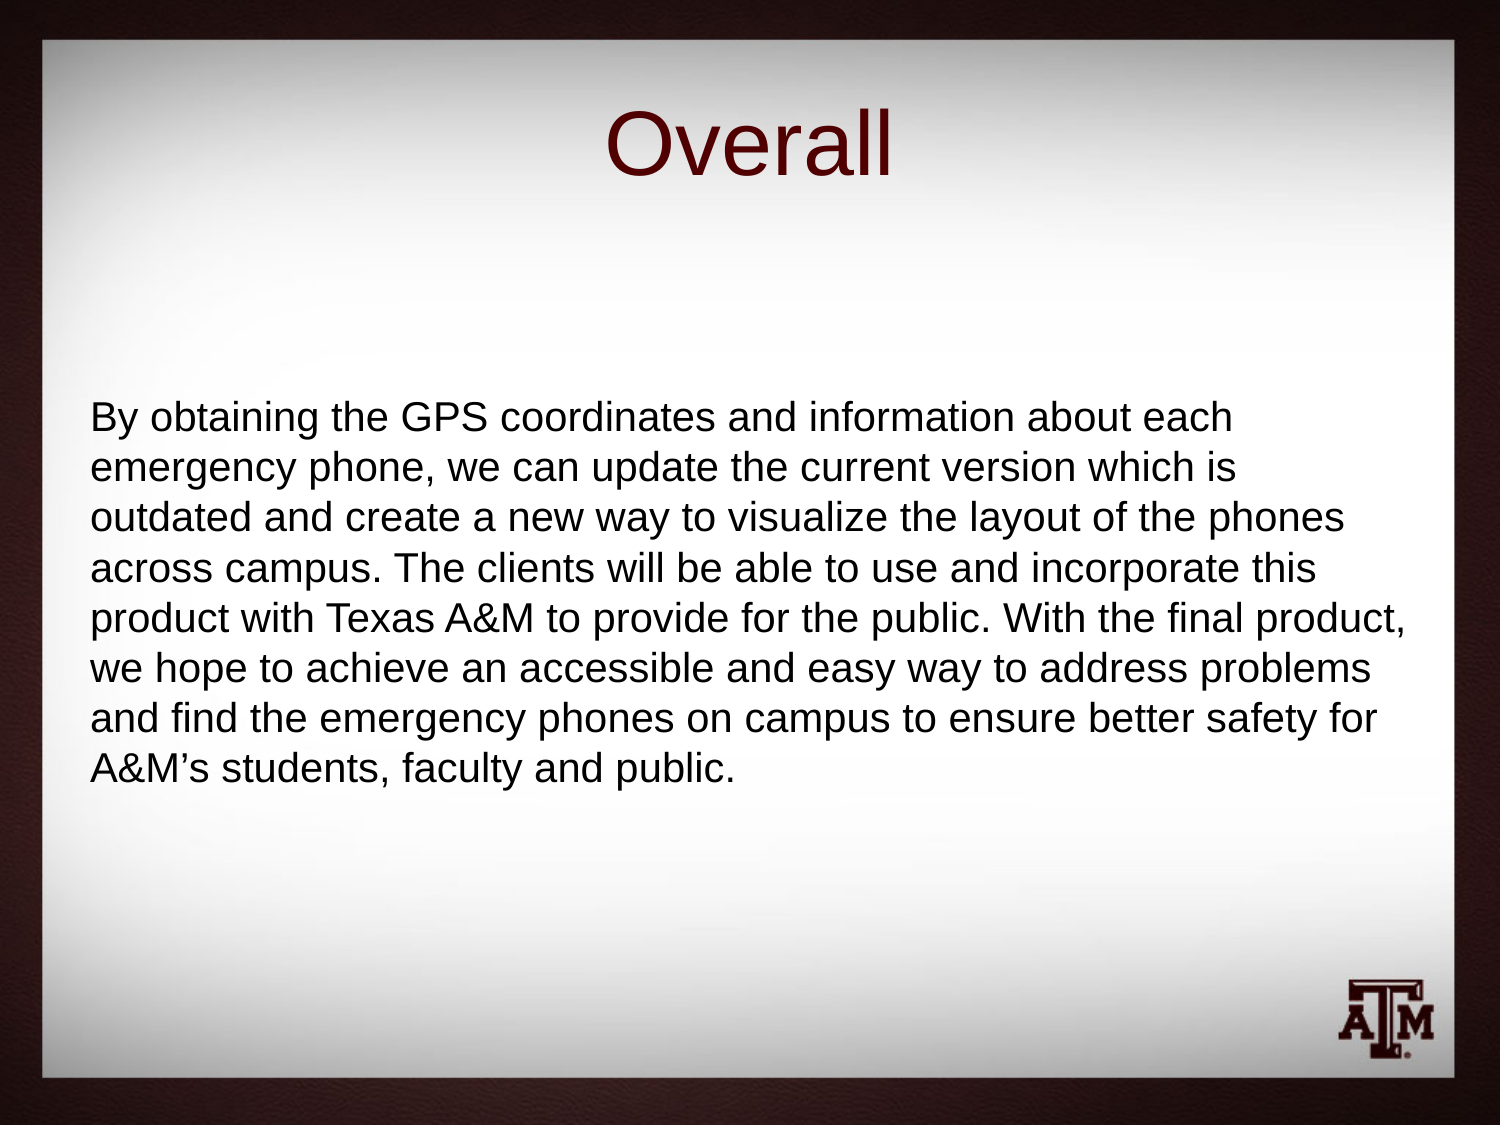

# Overall
By obtaining the GPS coordinates and information about each emergency phone, we can update the current version which is outdated and create a new way to visualize the layout of the phones across campus. The clients will be able to use and incorporate this product with Texas A&M to provide for the public. With the final product, we hope to achieve an accessible and easy way to address problems and find the emergency phones on campus to ensure better safety for A&M’s students, faculty and public.